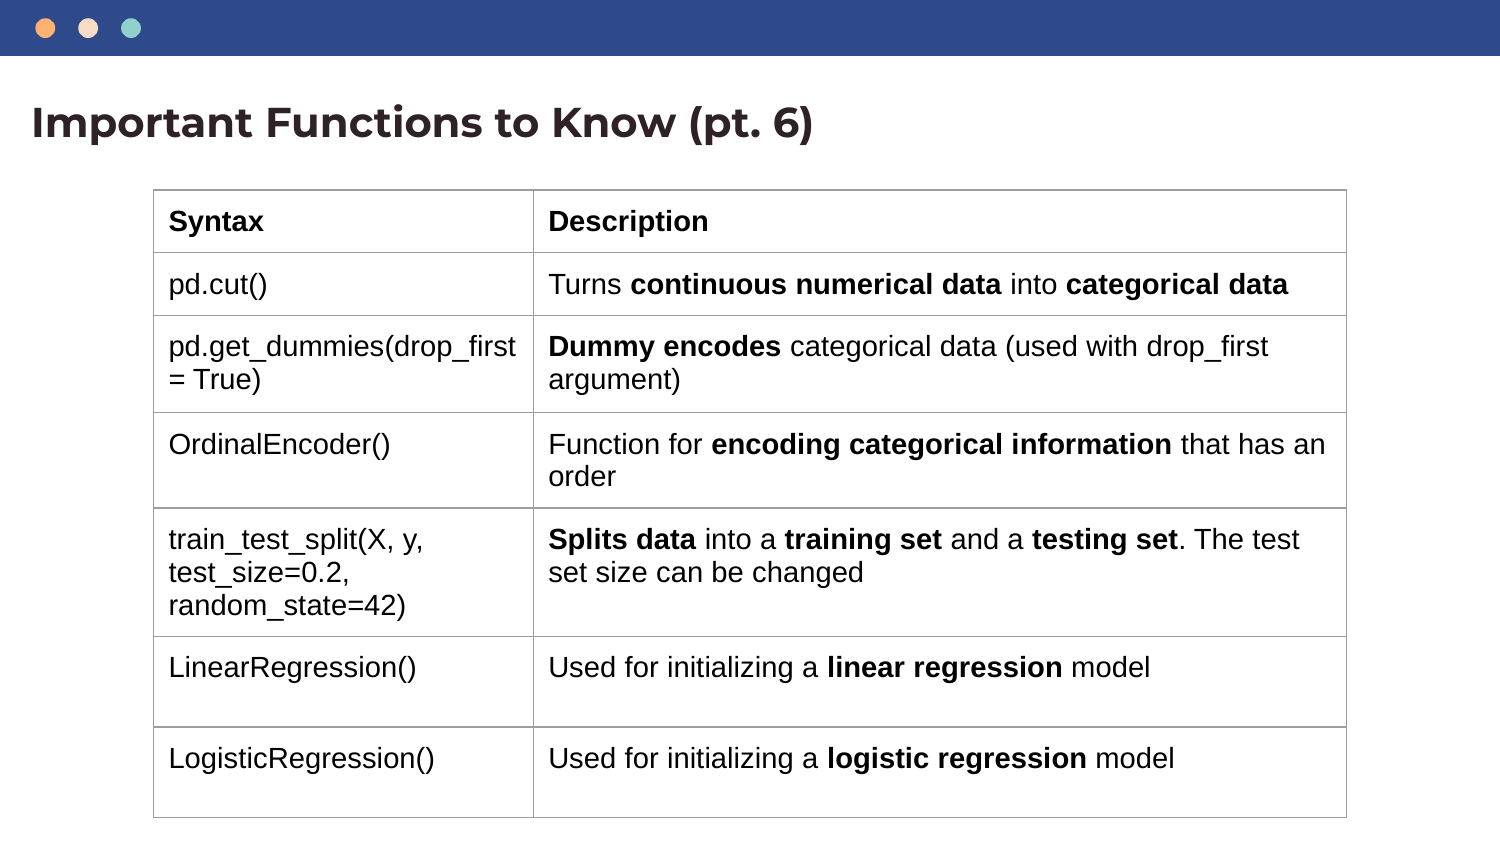

Important Functions to Know (pt. 6)
| Syntax | Description |
| --- | --- |
| pd.cut() | Turns continuous numerical data into categorical data |
| pd.get\_dummies(drop\_first = True) | Dummy encodes categorical data (used with drop\_first argument) |
| OrdinalEncoder() | Function for encoding categorical information that has an order |
| train\_test\_split(X, y, test\_size=0.2, random\_state=42) | Splits data into a training set and a testing set. The test set size can be changed |
| LinearRegression() | Used for initializing a linear regression model |
| LogisticRegression() | Used for initializing a logistic regression model |